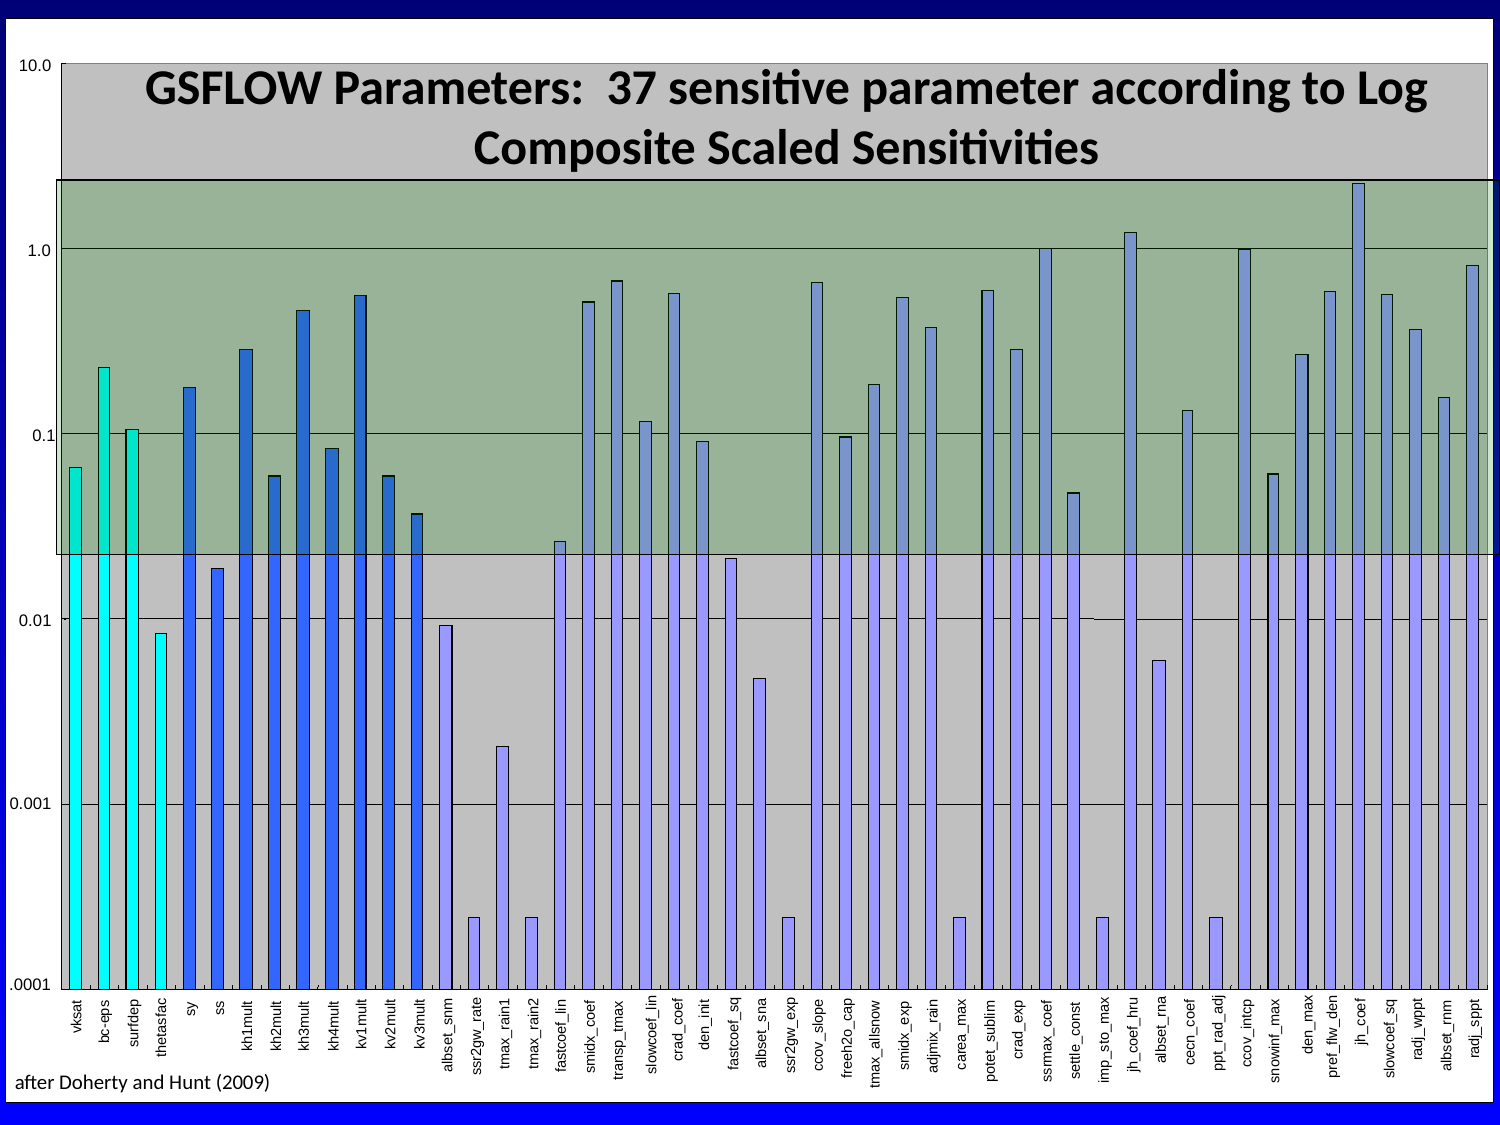

GSFLOW Parameters:  37 sensitive parameter according to Log Composite Scaled Sensitivities
10.0

1.0

0.1

0.01

0.001

.0001

ss
sy
vksat
jh_coef
bc-eps
surfdep
kv2mult
kv3mult
kv1mult
den_init
den_max
kh1mult
kh3mult
kh4mult
kh2mult
thetasfac
radj_sppt
radj_wppt
crad_exp
crad_coef
albset_rna
cecn_coef
ccov_intcp
ppt_rad_adj
albset_sna
fastcoef_sq
tmax_rain1
tmax_rain2
carea_max
slowcoef_lin
jh_coef_hru
albset_snm
ssr2gw_exp
ccov_slope
albset_rnm
smidx_exp
fastcoef_lin
ssr2gw_rate
adjmix_rain
pref_flw_den
smidx_coef
freeh2o_cap
slowcoef_sq
imp_sto_max
transp_tmax
settle_const
snowinf_max
potet_sublim
ssrmax_coef
tmax_allsnow
after Doherty and Hunt (2009)